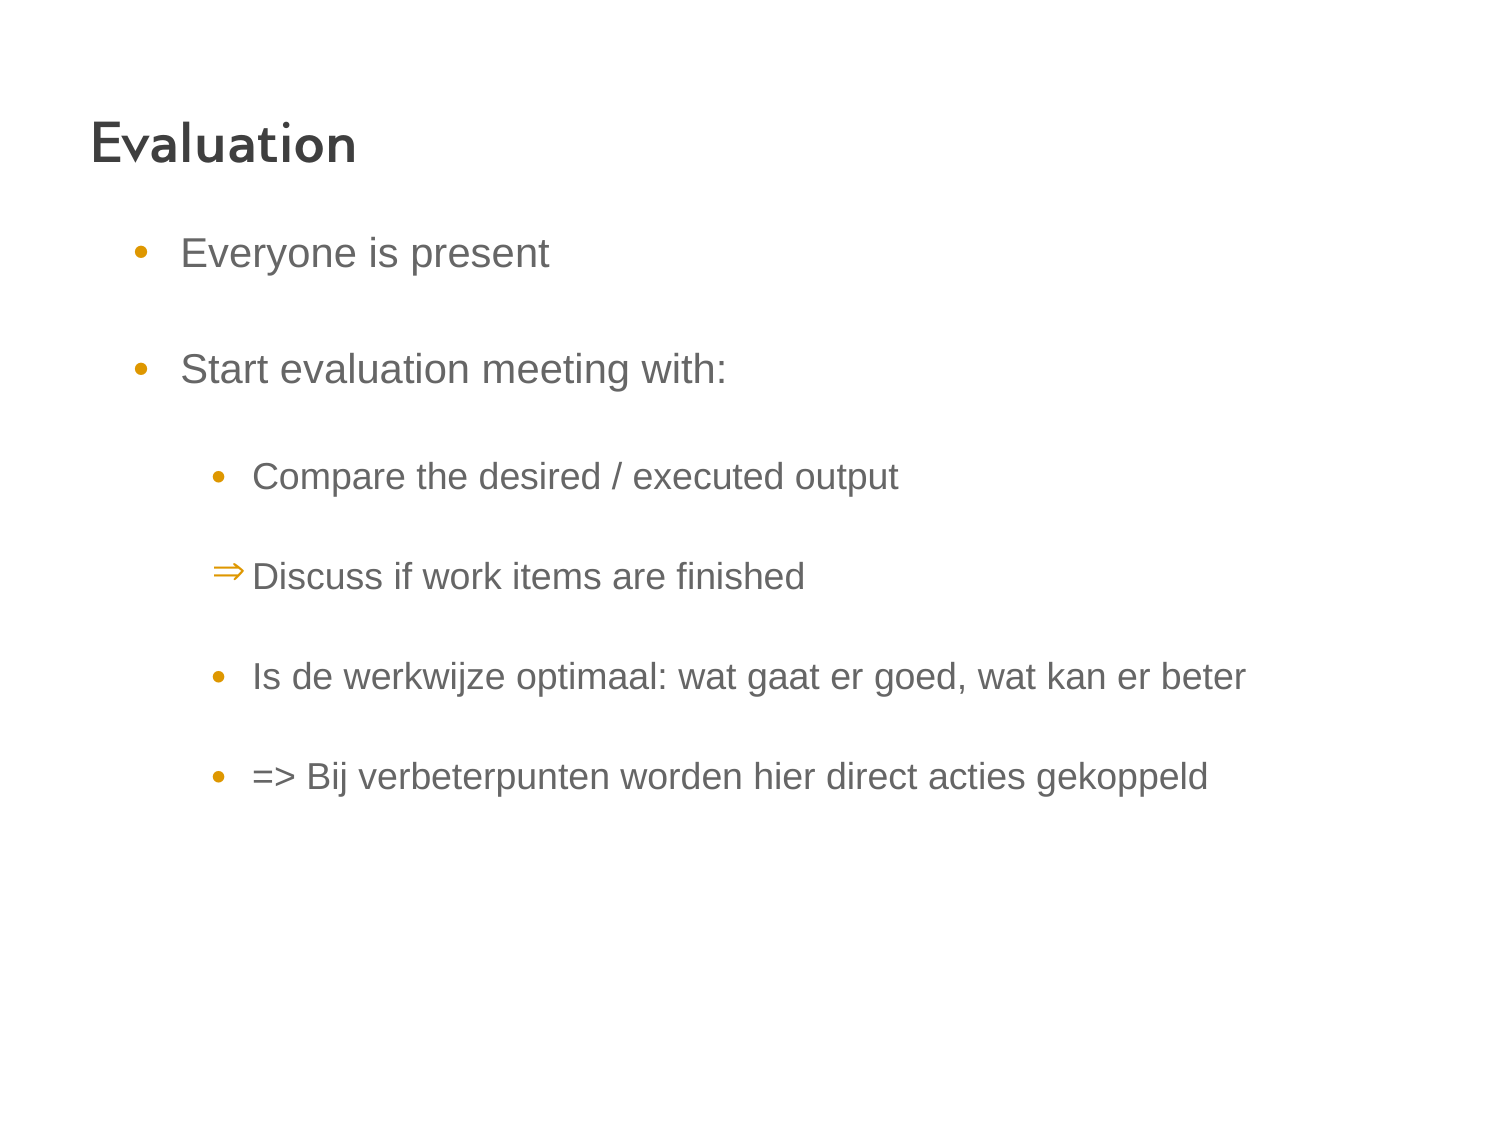

# Evaluation
Everyone is present

Start evaluation meeting with:

Compare the desired / executed output

Discuss if work items are finished

Is de werkwijze optimaal: wat gaat er goed, wat kan er beter

=> Bij verbeterpunten worden hier direct acties gekoppeld